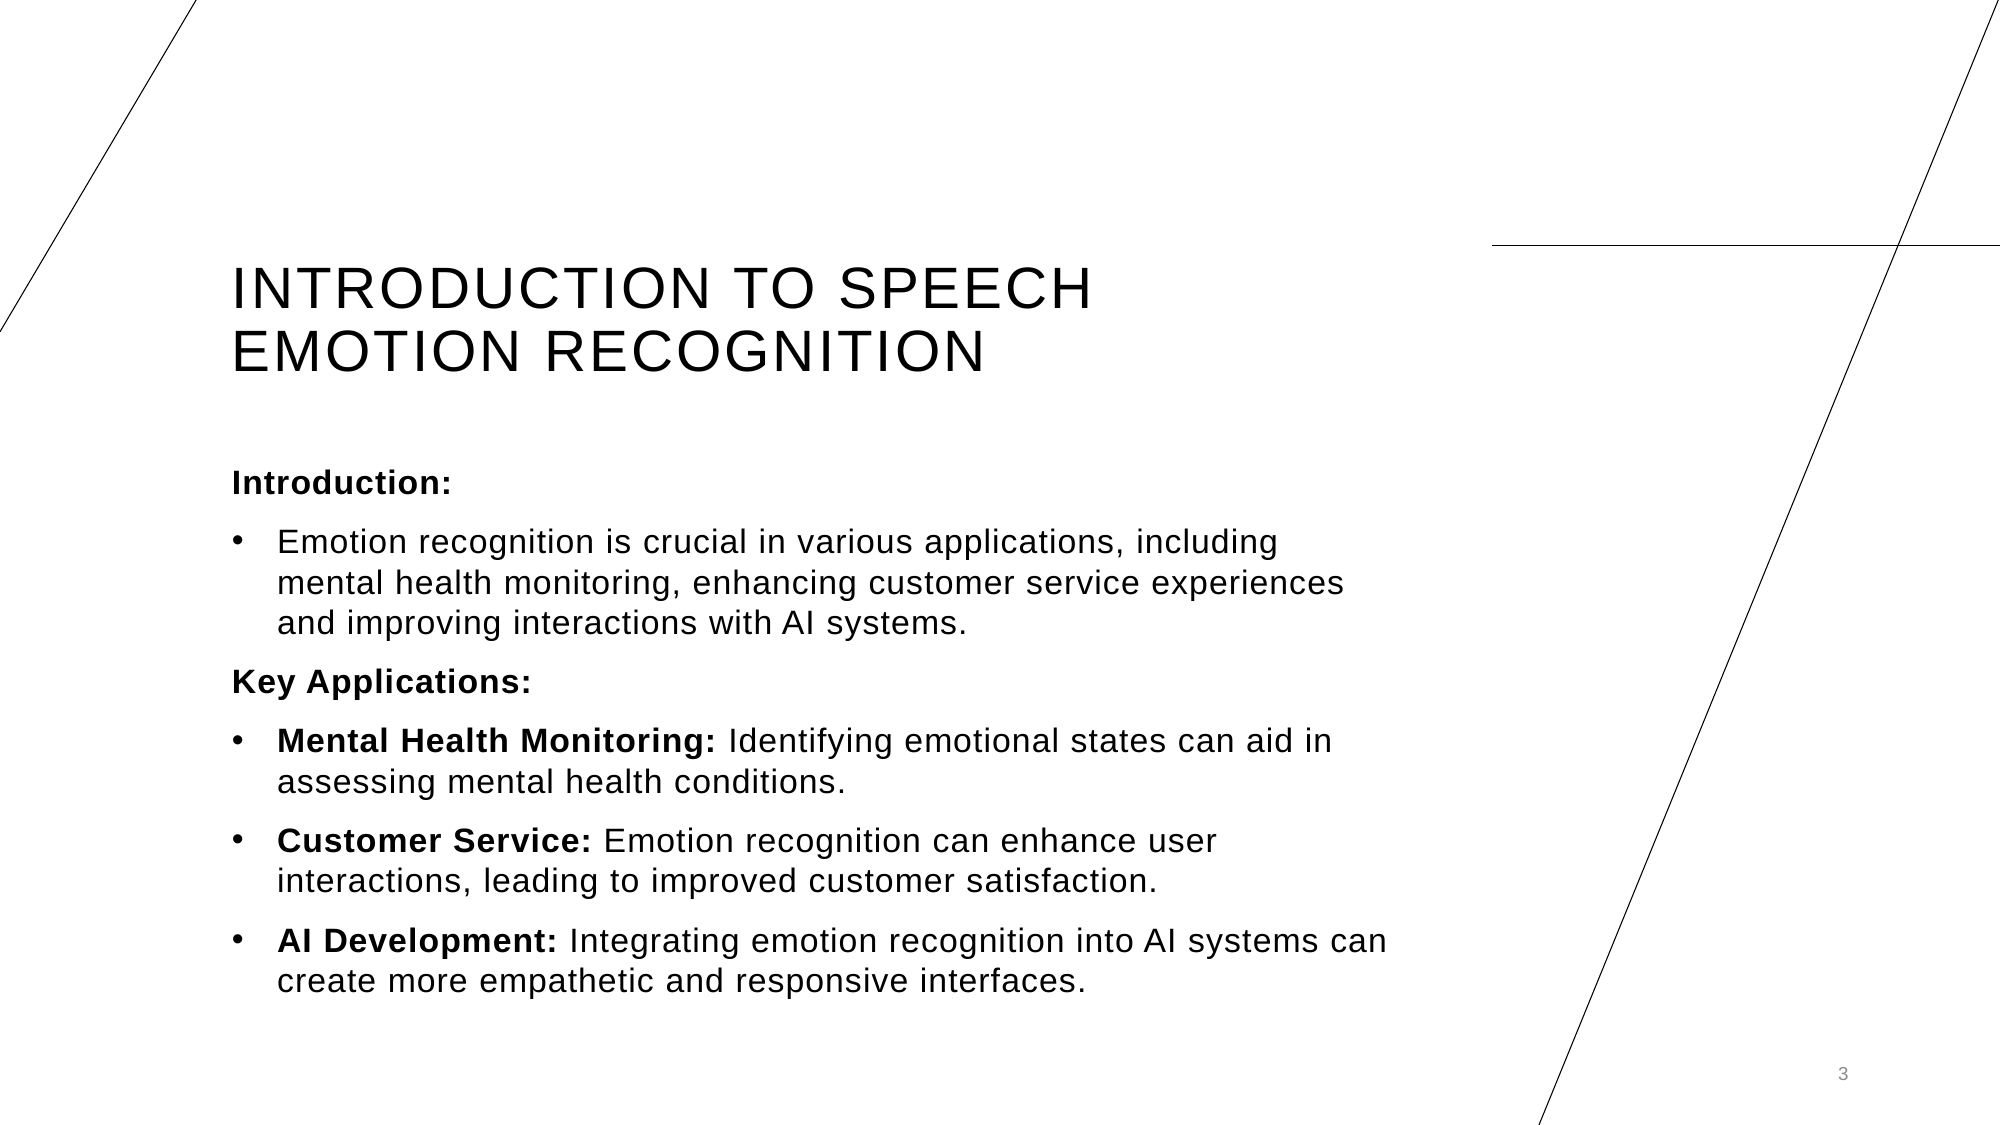

# Introduction to speech emotion recognition
Introduction:
Emotion recognition is crucial in various applications, including mental health monitoring, enhancing customer service experiences and improving interactions with AI systems.
Key Applications:
Mental Health Monitoring: Identifying emotional states can aid in assessing mental health conditions.
Customer Service: Emotion recognition can enhance user interactions, leading to improved customer satisfaction.
AI Development: Integrating emotion recognition into AI systems can create more empathetic and responsive interfaces.
3